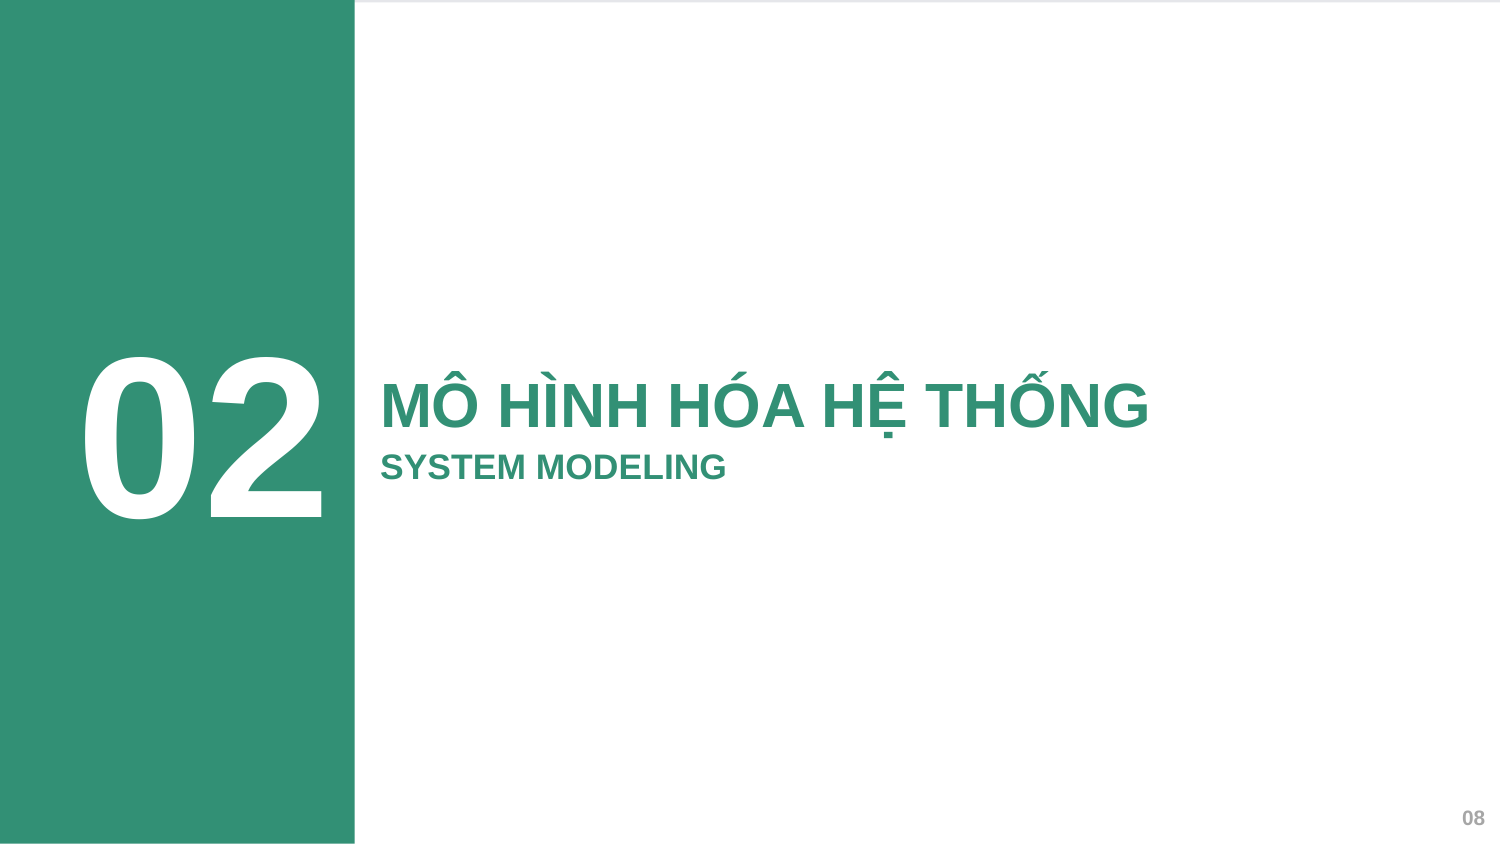

02
# MÔ HÌNH HÓA HỆ THỐNG SYSTEM MODELING
08